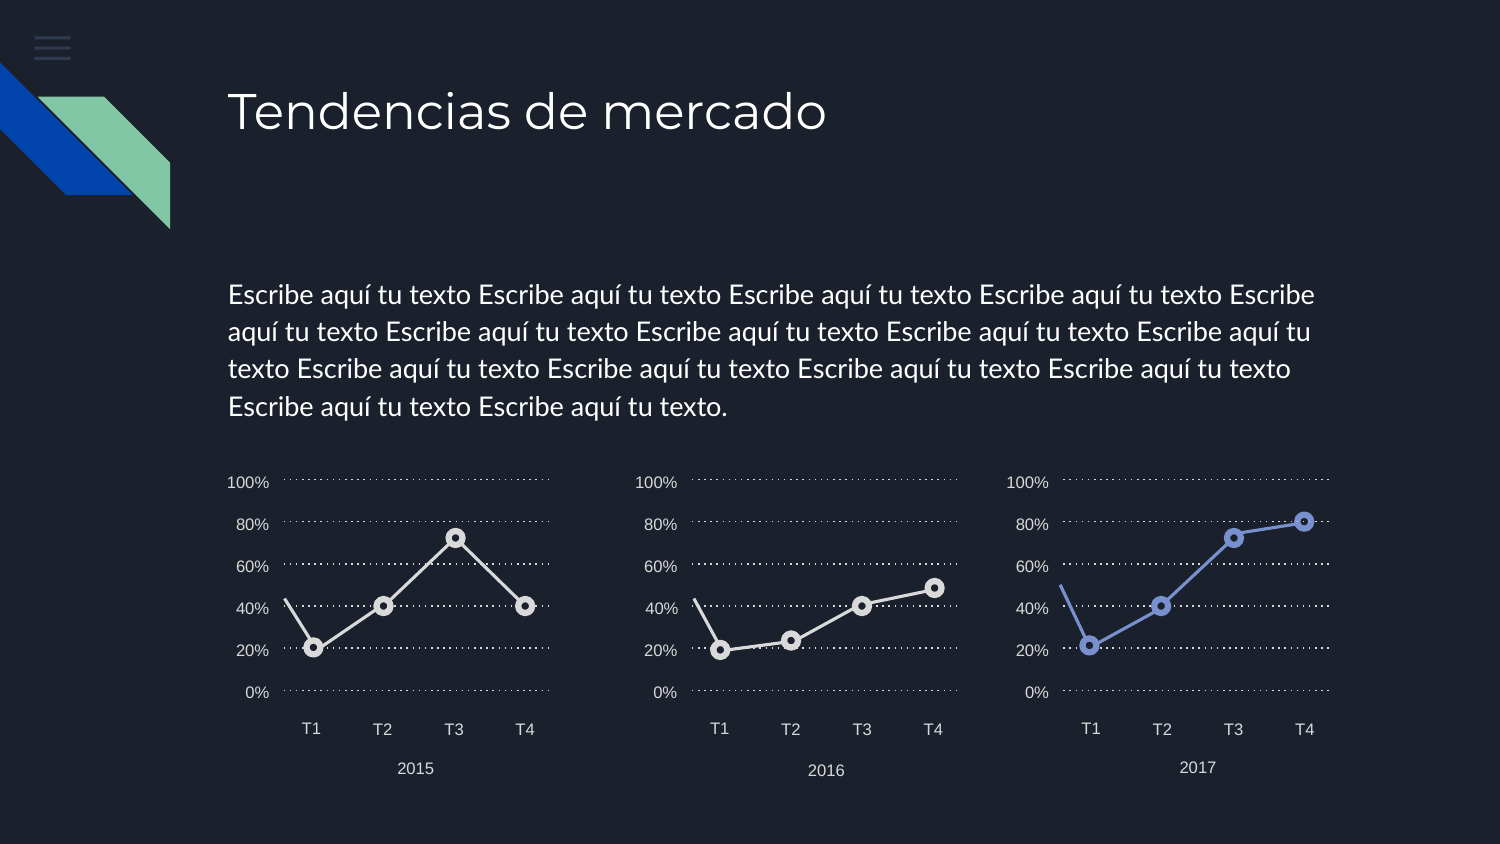

# Tendencias de mercado
Escribe aquí tu texto Escribe aquí tu texto Escribe aquí tu texto Escribe aquí tu texto Escribe aquí tu texto Escribe aquí tu texto Escribe aquí tu texto Escribe aquí tu texto Escribe aquí tu texto Escribe aquí tu texto Escribe aquí tu texto Escribe aquí tu texto Escribe aquí tu texto Escribe aquí tu texto Escribe aquí tu texto.
100%
80%

60%
40%

20%

0%
T1
T2
T3
T4
2015
100%
80%
60%
40%

20%

0%
T1
T2
T3
T4
2016

100%
80%

60%
40%

20%

0%
T1
T2
T4
T3
2017